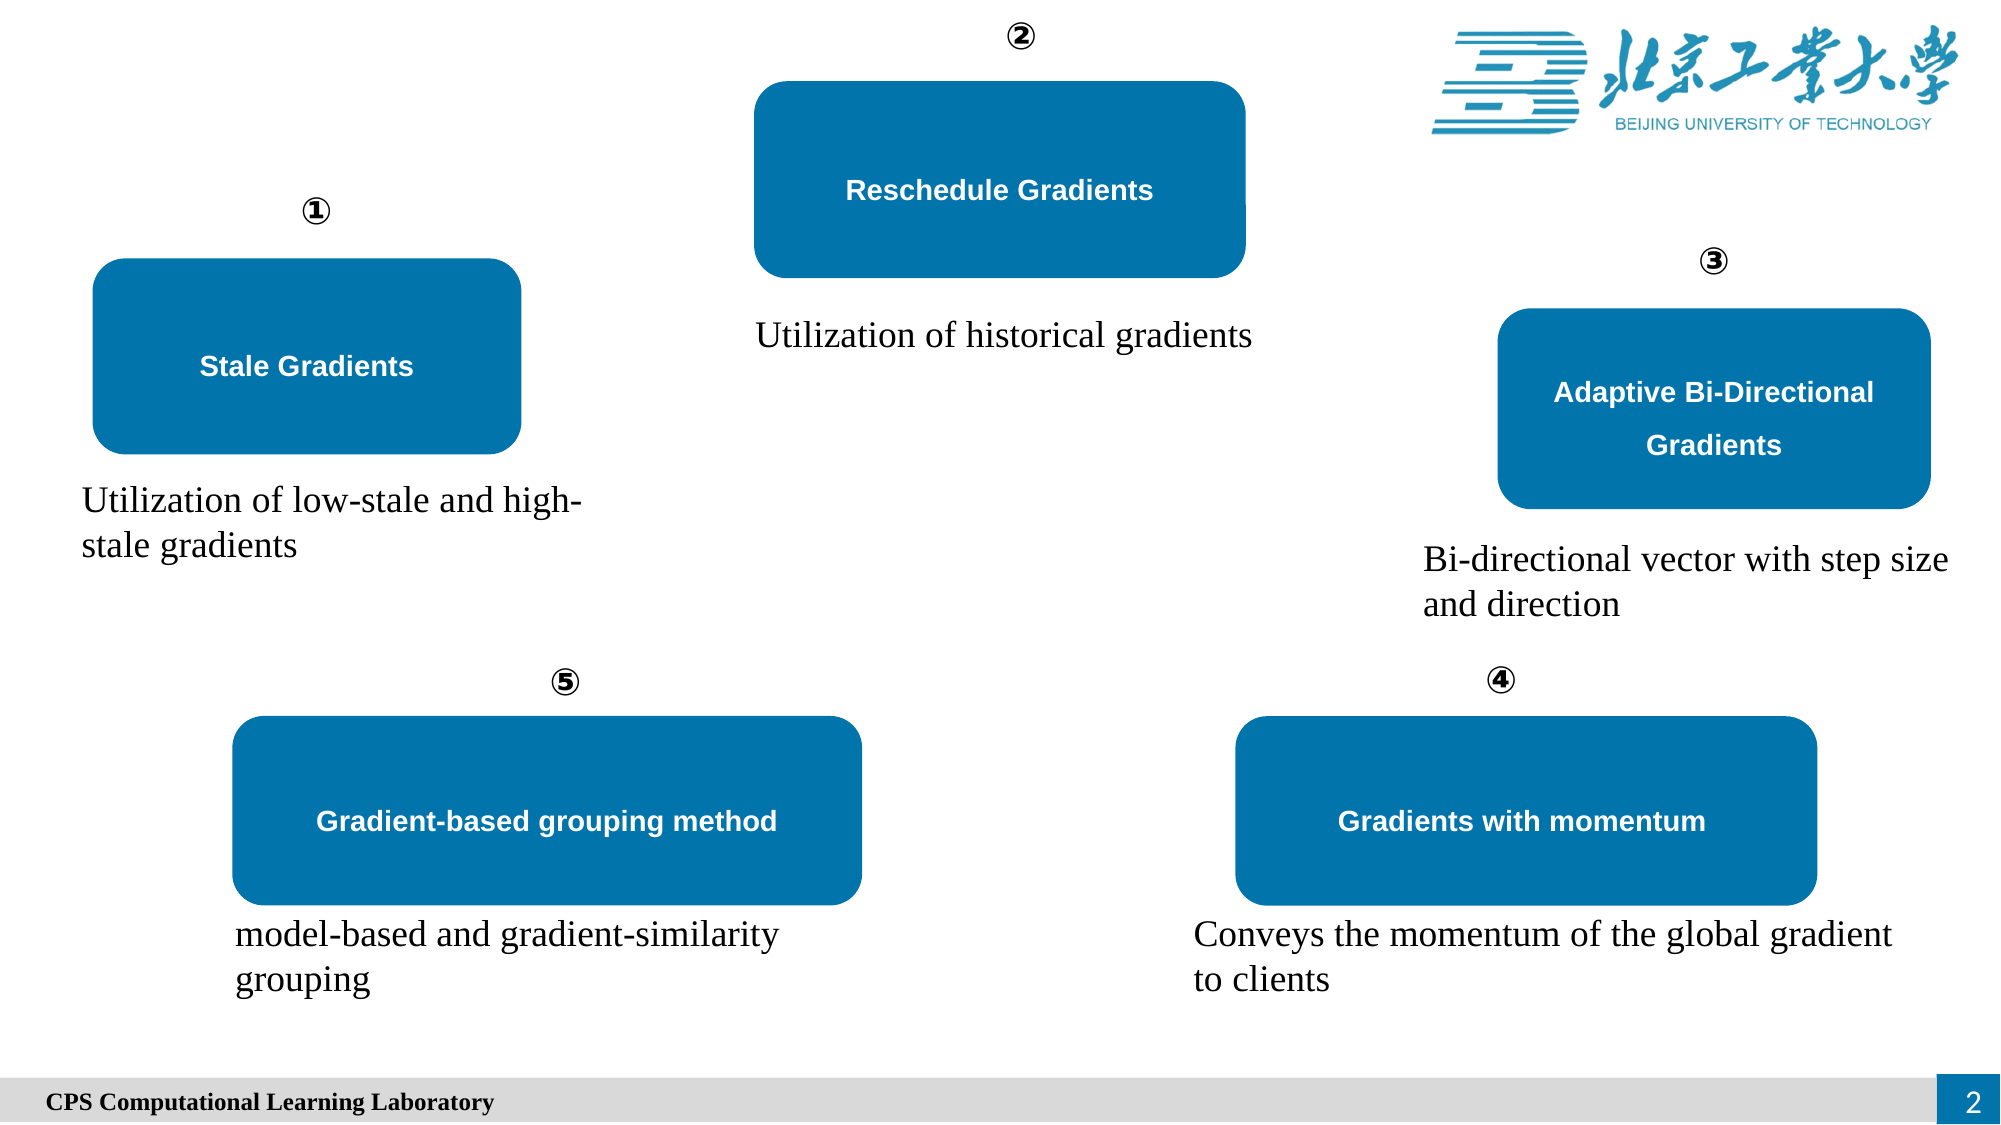

②
Reschedule Gradients
①
③
Stale Gradients
Utilization of historical gradients
Adaptive Bi-Directional Gradients
Utilization of low-stale and high-stale gradients
Bi-directional vector with step size and direction
④
⑤
Gradient-based grouping method
Gradients with momentum
model-based and gradient-similarity grouping
Conveys the momentum of the global gradient to clients